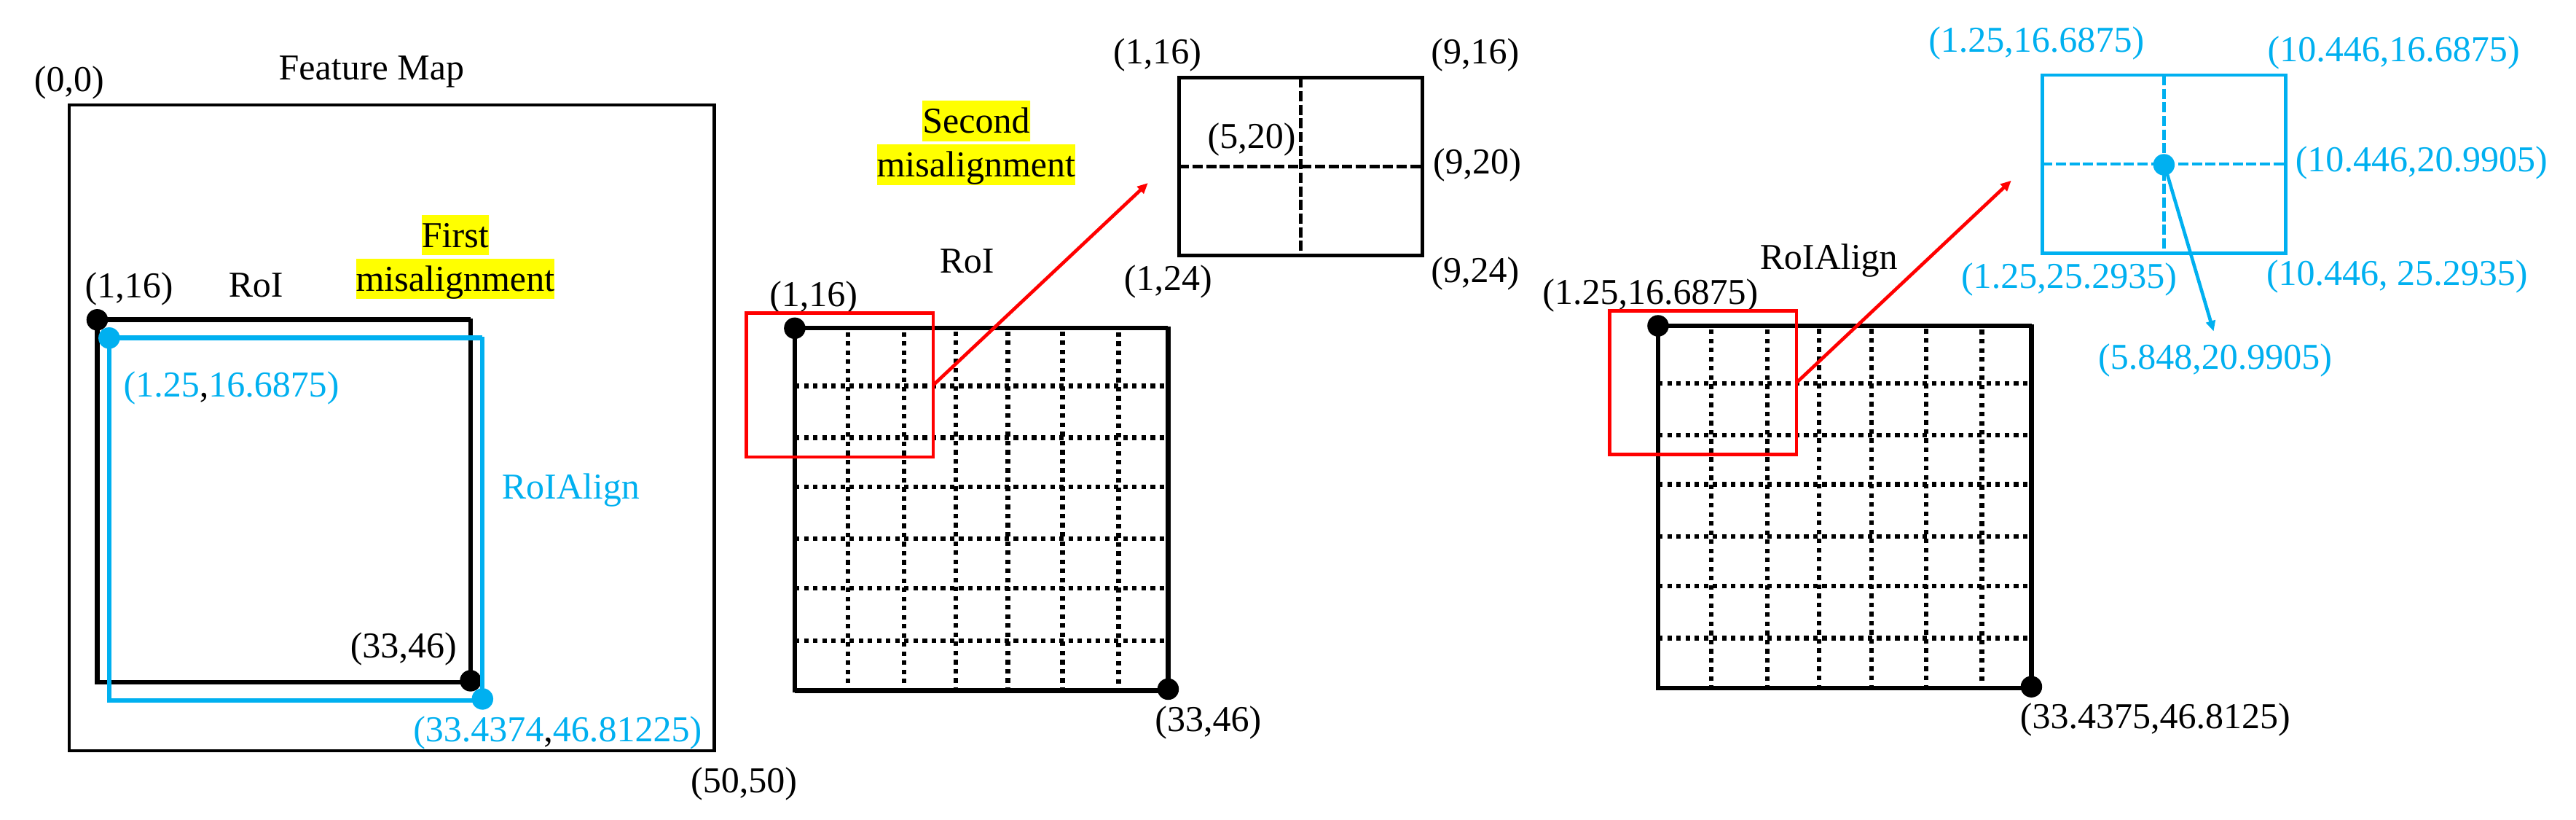

(1.25,16.6875)
(10.446,16.6875)
(9,16)
(1,16)
Feature Map
(0,0)

Second misalignment

(5,20)
(10.446,20.9905)
(9,20)

First misalignment
RoIAlign
RoI
(9,24)
(10.446, 25.2935)
(1.25,25.2935)
(1,24)
RoI
(1,16)
(1.25,16.6875)
(1,16)

(5.848,20.9905)
(1.25,16.6875)
RoIAlign
(33,46)

(33.4375,46.8125)

(33,46)
(33.4374,46.81225)
(50,50)